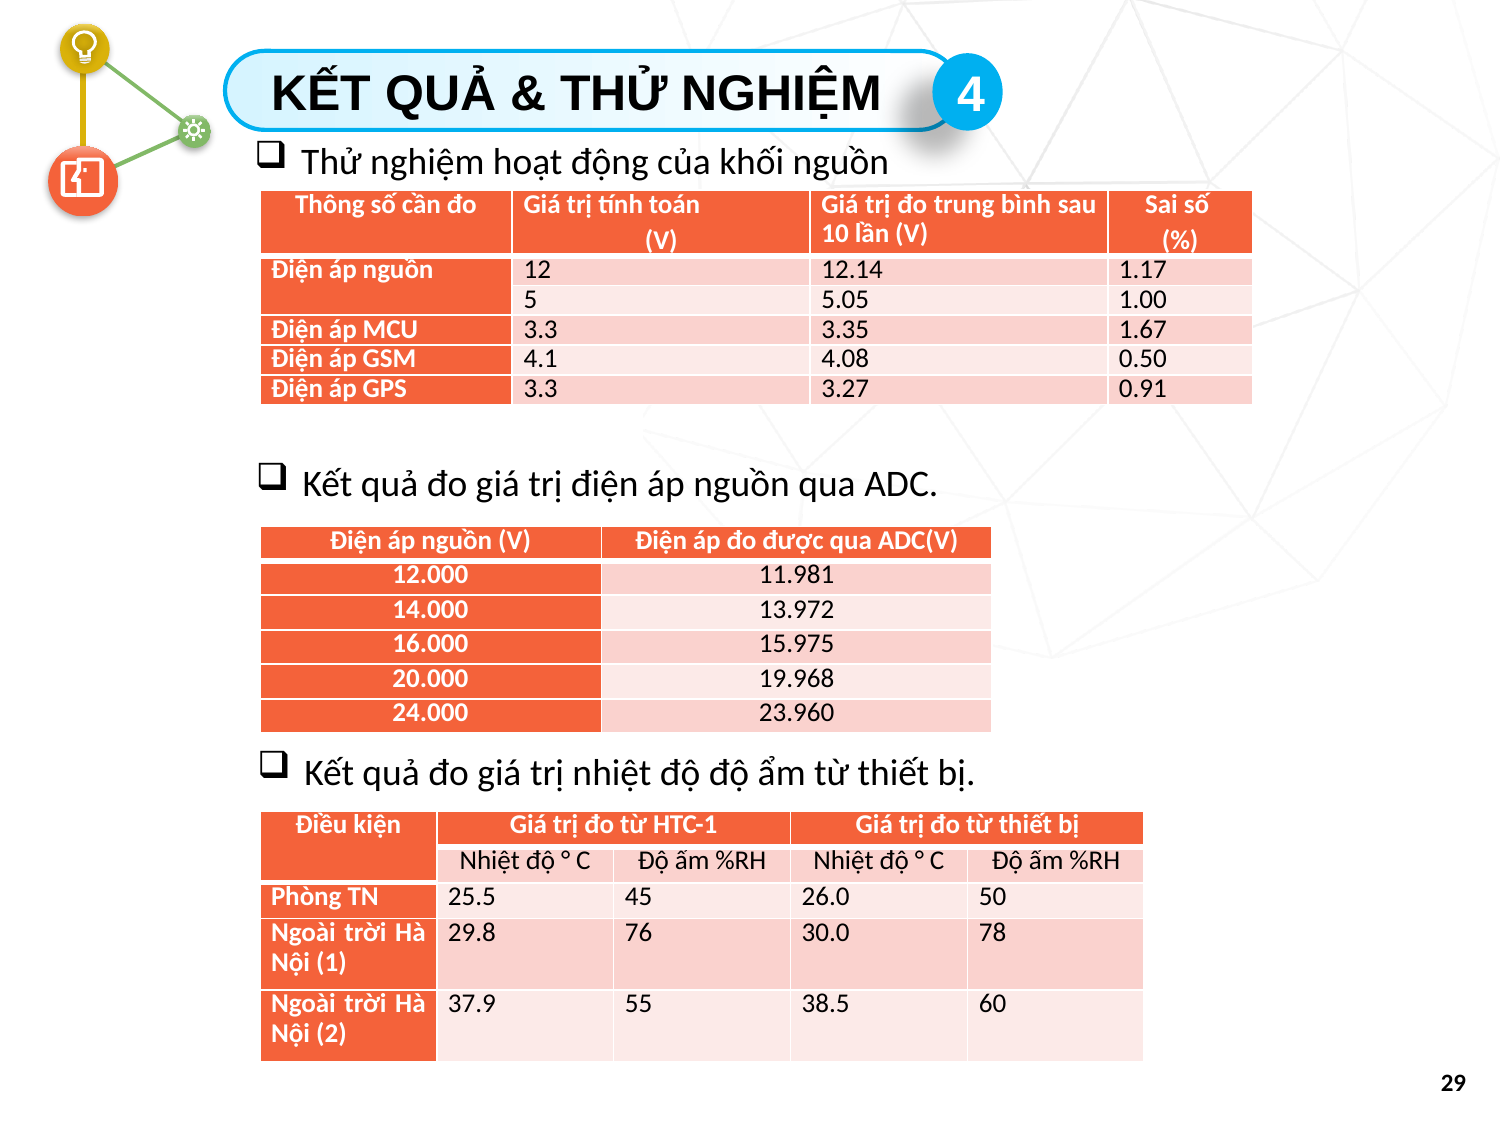

KẾT QUẢ & THỬ NGHIỆM
4
Thử nghiệm hoạt động của khối nguồn
| Thông số cần đo | Giá trị tính toán (V) | Giá trị đo trung bình sau 10 lần (V) | Sai số (%) |
| --- | --- | --- | --- |
| Điện áp nguồn | 12 | 12.14 | 1.17 |
|  | 5 | 5.05 | 1.00 |
| Điện áp MCU | 3.3 | 3.35 | 1.67 |
| Điện áp GSM | 4.1 | 4.08 | 0.50 |
| Điện áp GPS | 3.3 | 3.27 | 0.91 |
Kết quả đo giá trị điện áp nguồn qua ADC.
| Điện áp nguồn (V) | Điện áp đo được qua ADC(V) |
| --- | --- |
| 12.000 | 11.981 |
| 14.000 | 13.972 |
| 16.000 | 15.975 |
| 20.000 | 19.968 |
| 24.000 | 23.960 |
Kết quả đo giá trị nhiệt độ độ ẩm từ thiết bị.
| Điều kiện | Giá trị đo từ HTC-1 |  | Giá trị đo từ thiết bị |  |
| --- | --- | --- | --- | --- |
|  | Nhiệt độ ° C | Độ ẩm %RH | Nhiệt độ ° C | Độ ẩm %RH |
| Phòng TN | 25.5 | 45 | 26.0 | 50 |
| Ngoài trời Hà Nội (1) | 29.8 | 76 | 30.0 | 78 |
| Ngoài trời Hà Nội (2) | 37.9 | 55 | 38.5 | 60 |
29